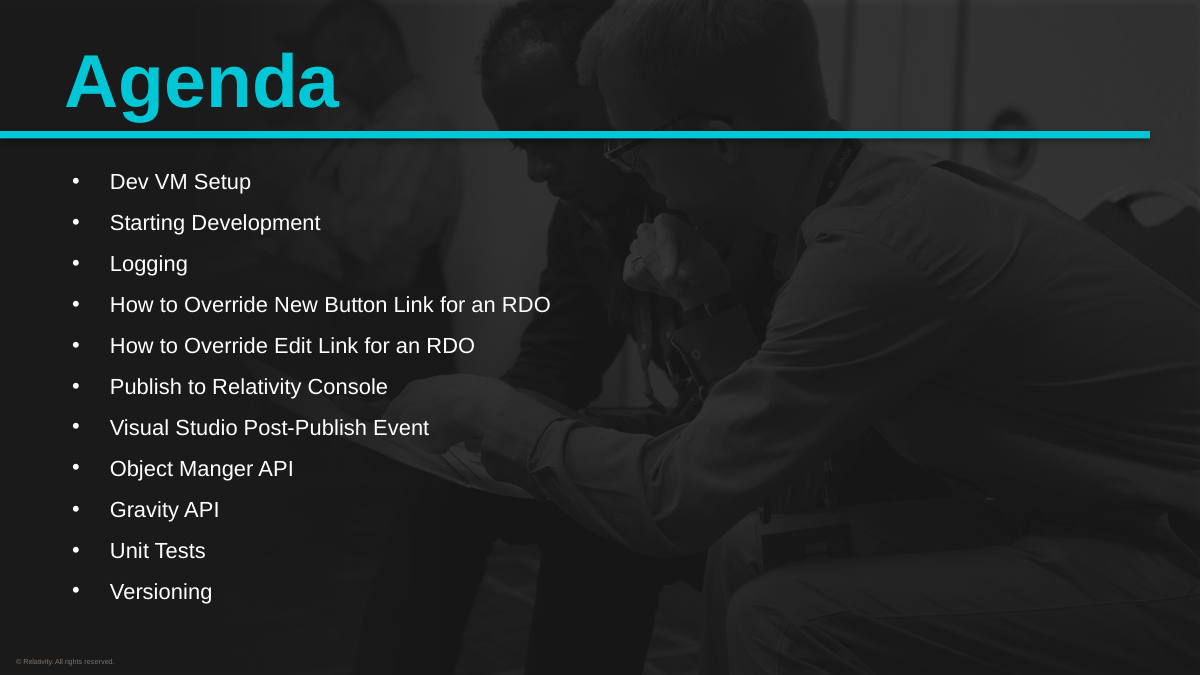

Dev VM Setup
Starting Development
Logging
How to Override New Button Link for an RDO
How to Override Edit Link for an RDO
Publish to Relativity Console
Visual Studio Post-Publish Event
Object Manger API
Gravity API
Unit Tests
Versioning